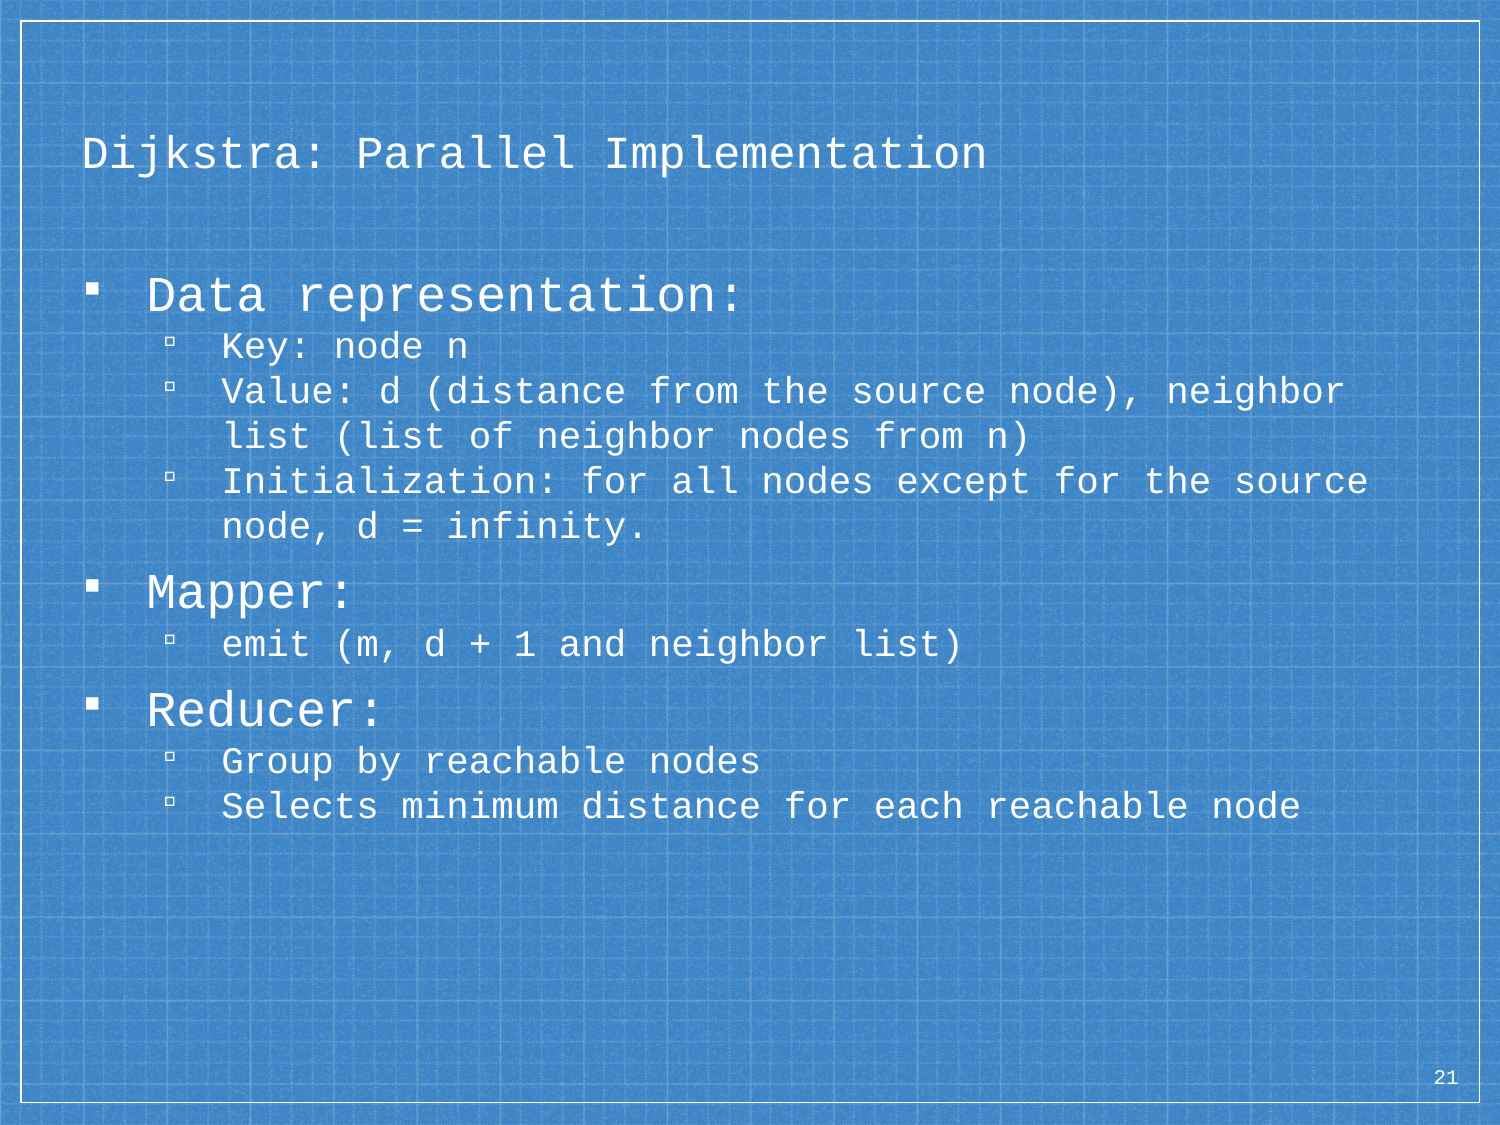

# Dijkstra: Parallel Implementation
Data representation:
Key: node n
Value: d (distance from the source node), neighbor list (list of neighbor nodes from n)
Initialization: for all nodes except for the source node, d = infinity.
Mapper:
emit (m, d + 1 and neighbor list)
Reducer:
Group by reachable nodes
Selects minimum distance for each reachable node
21